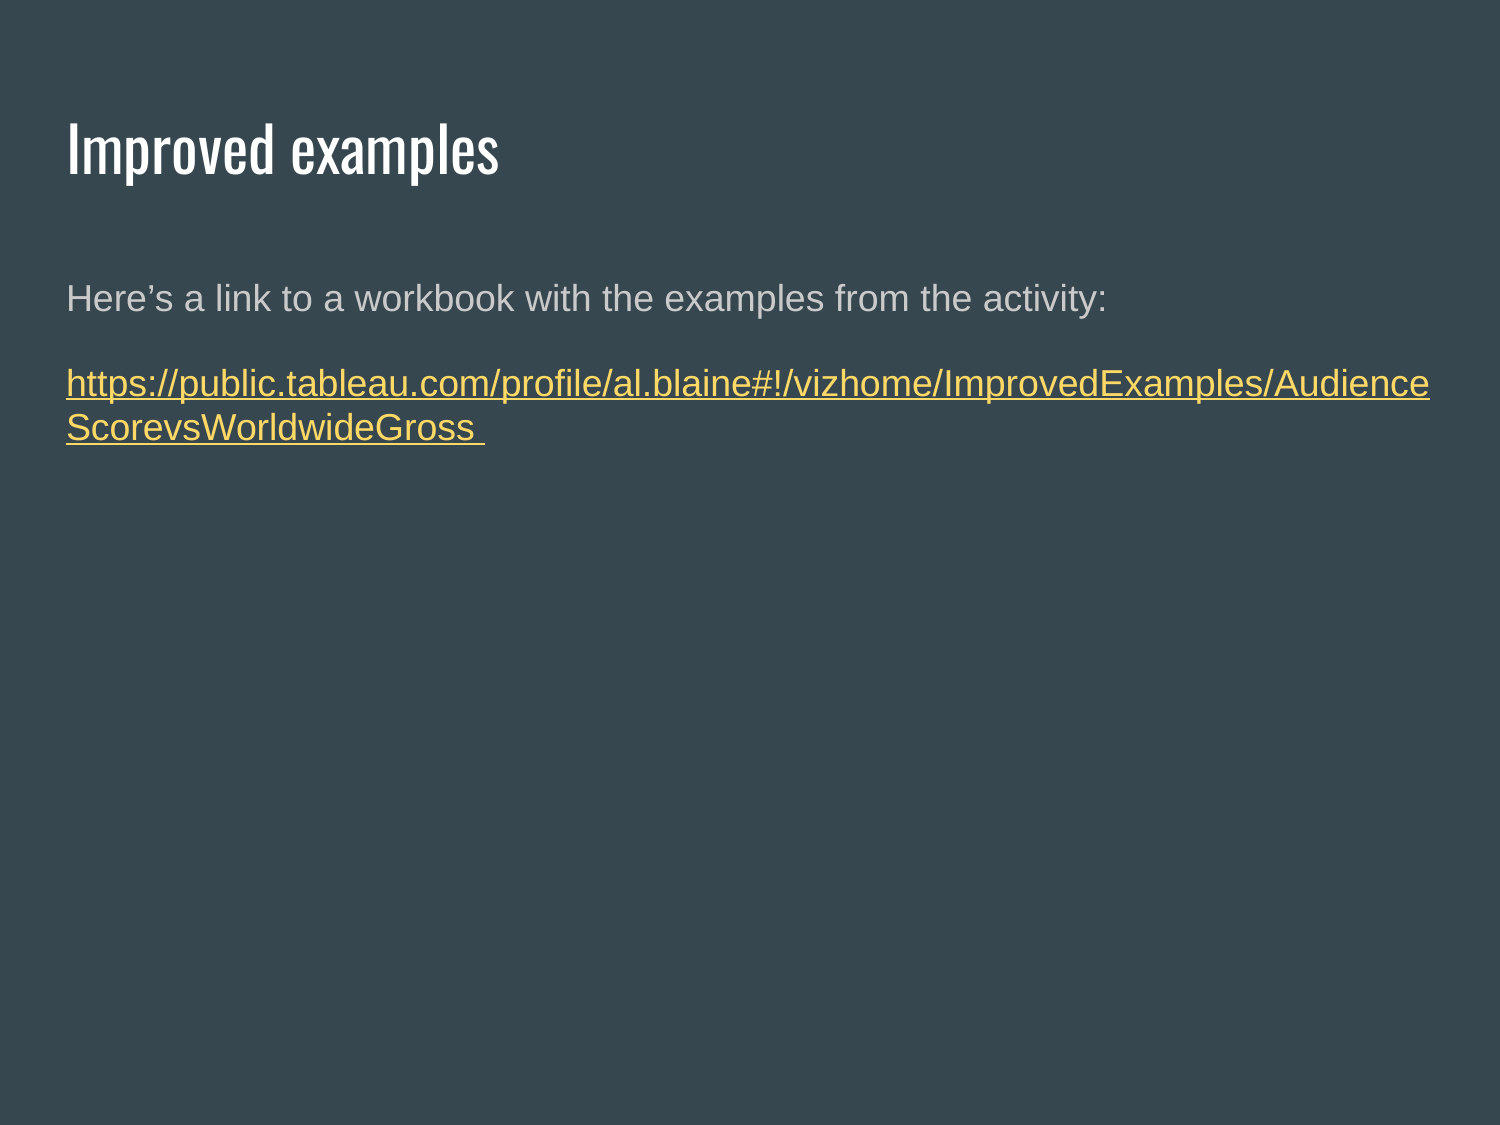

# Improved examples
Here’s a link to a workbook with the examples from the activity:
https://public.tableau.com/profile/al.blaine#!/vizhome/ImprovedExamples/AudienceScorevsWorldwideGross